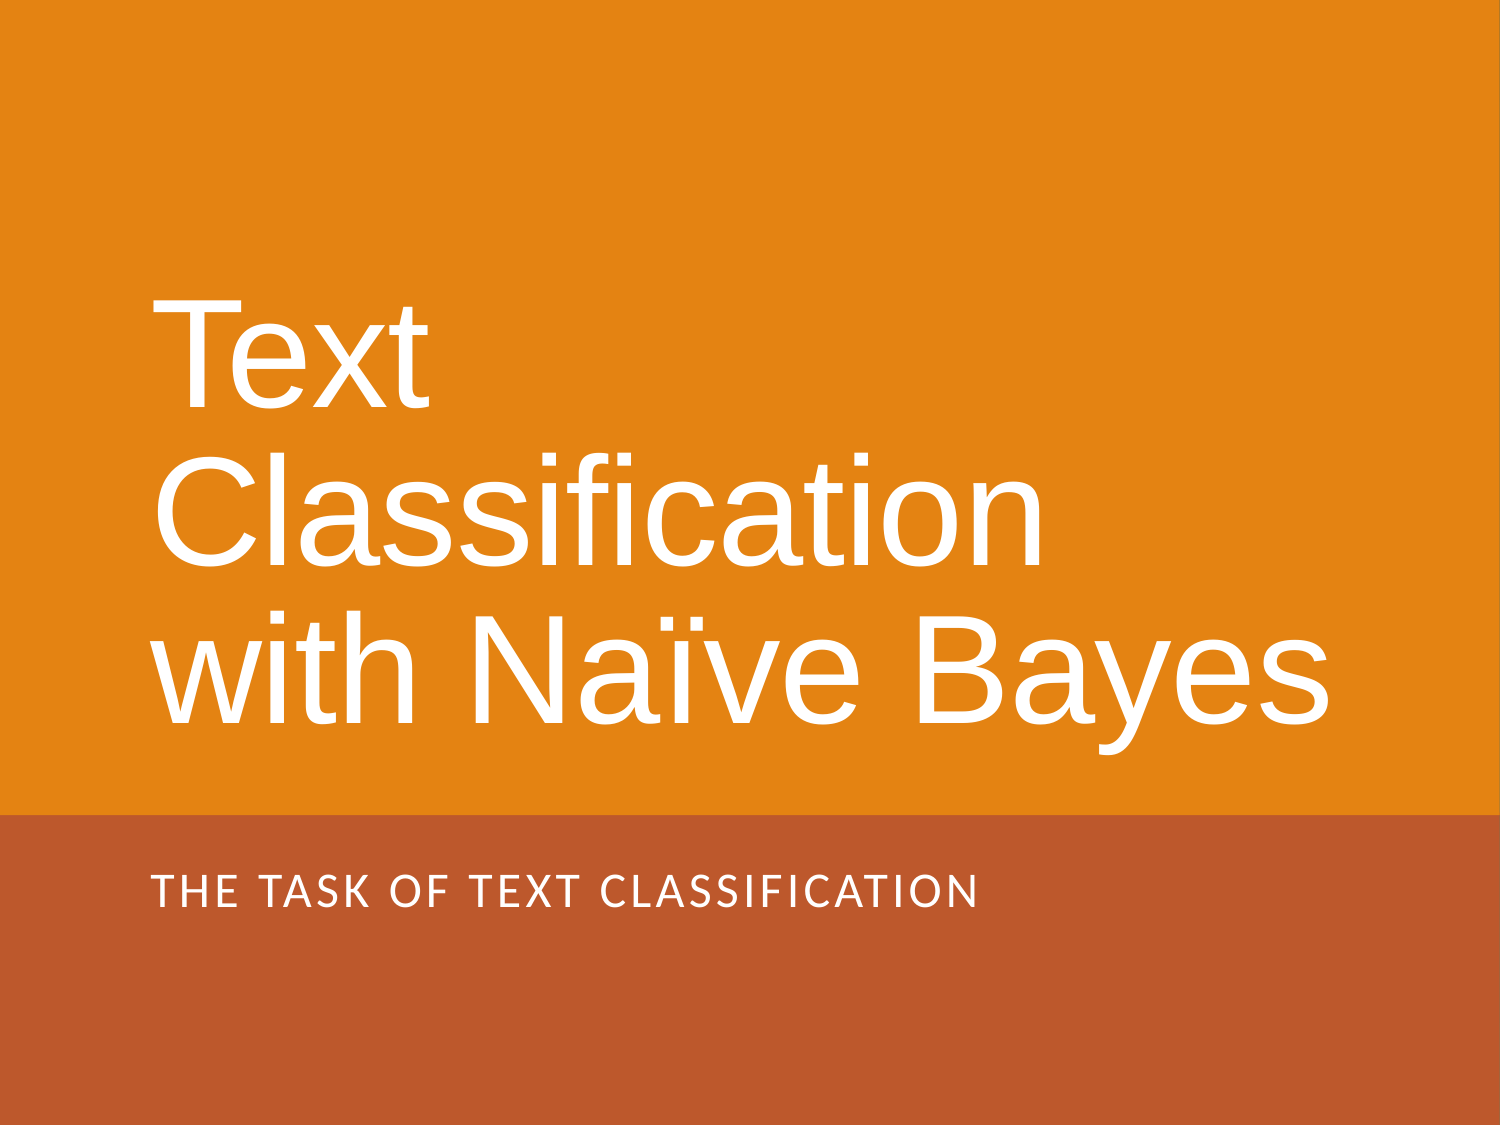

# Text Classification with Naïve Bayes

The Task of Text Classification